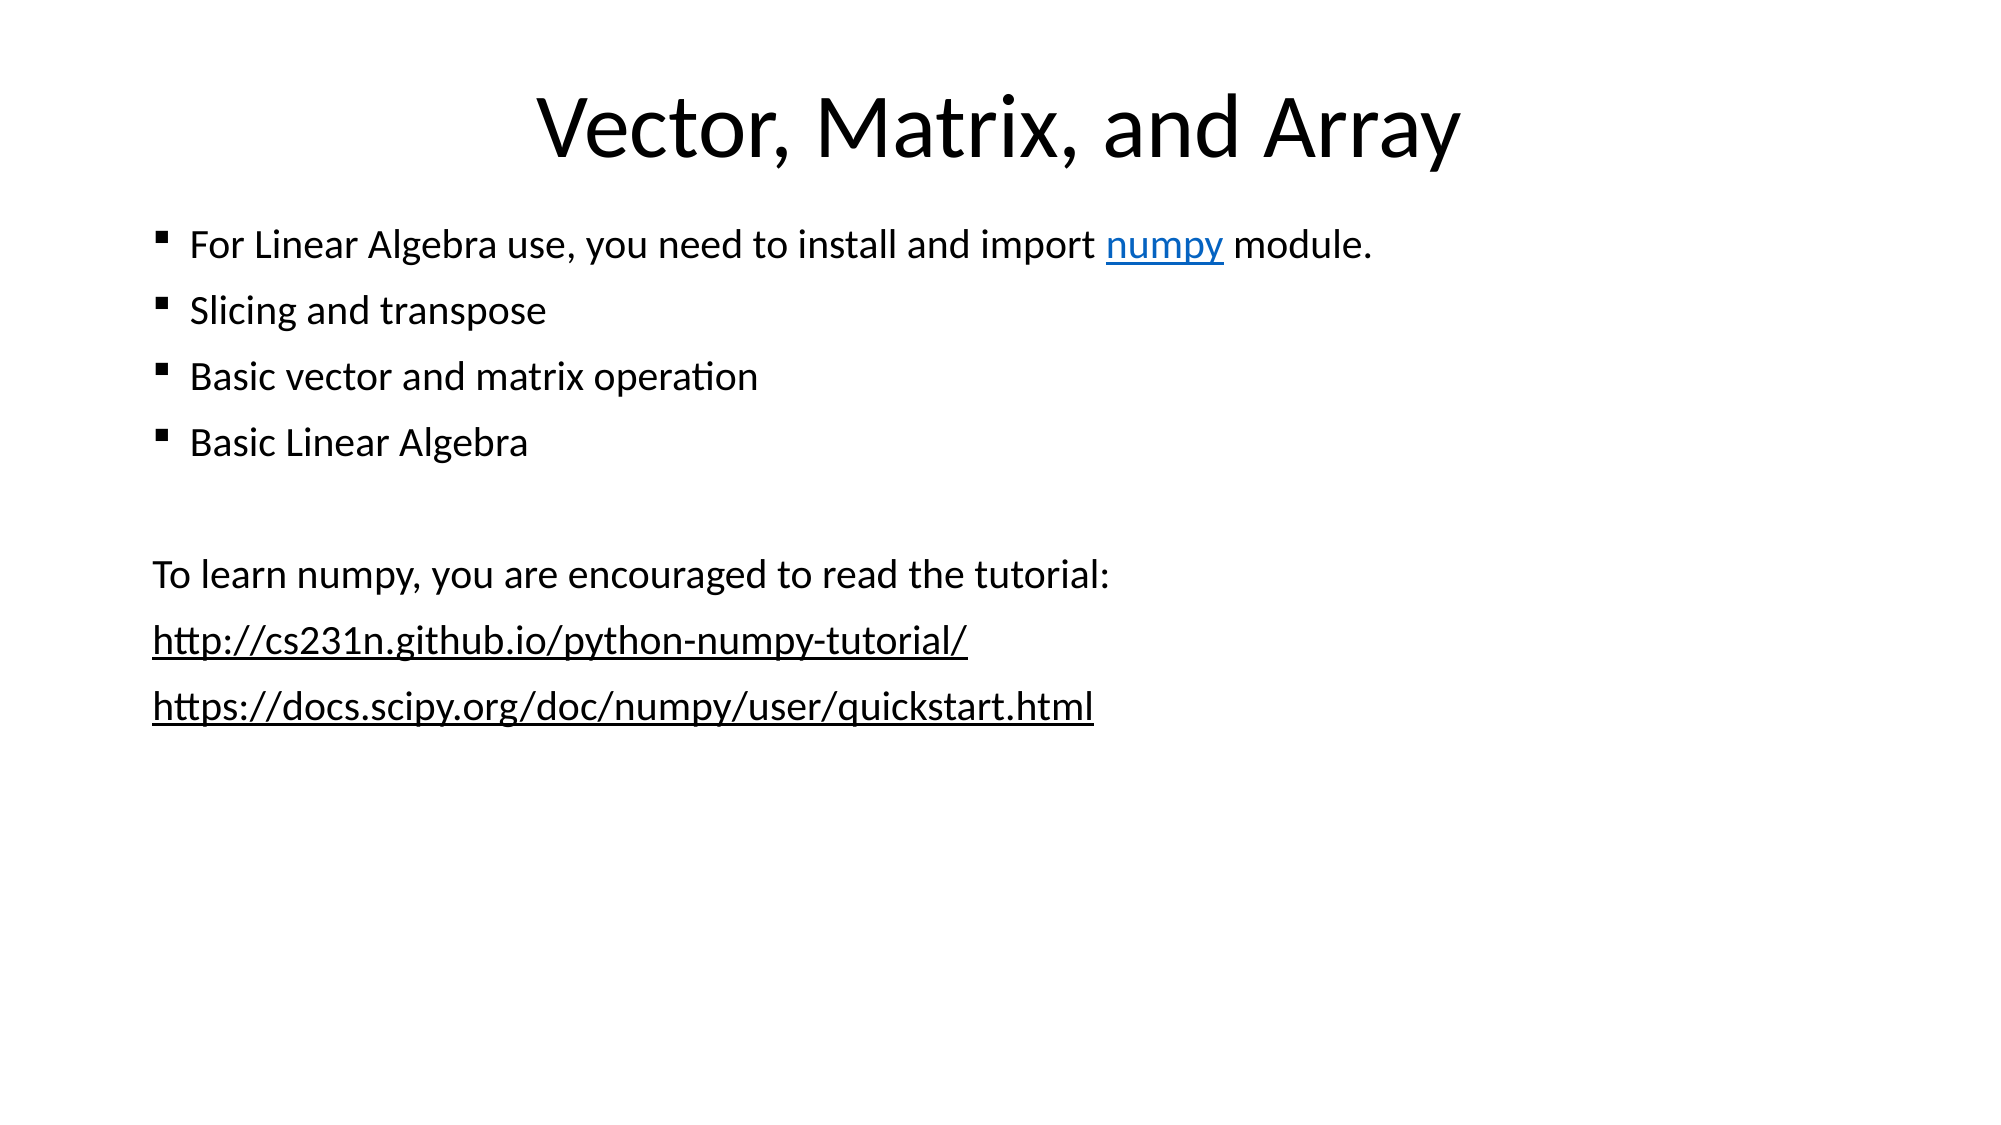

# Vector, Matrix, and Array
For Linear Algebra use, you need to install and import numpy module.
Slicing and transpose
Basic vector and matrix operation
Basic Linear Algebra

To learn numpy, you are encouraged to read the tutorial:
http://cs231n.github.io/python-numpy-tutorial/
https://docs.scipy.org/doc/numpy/user/quickstart.html